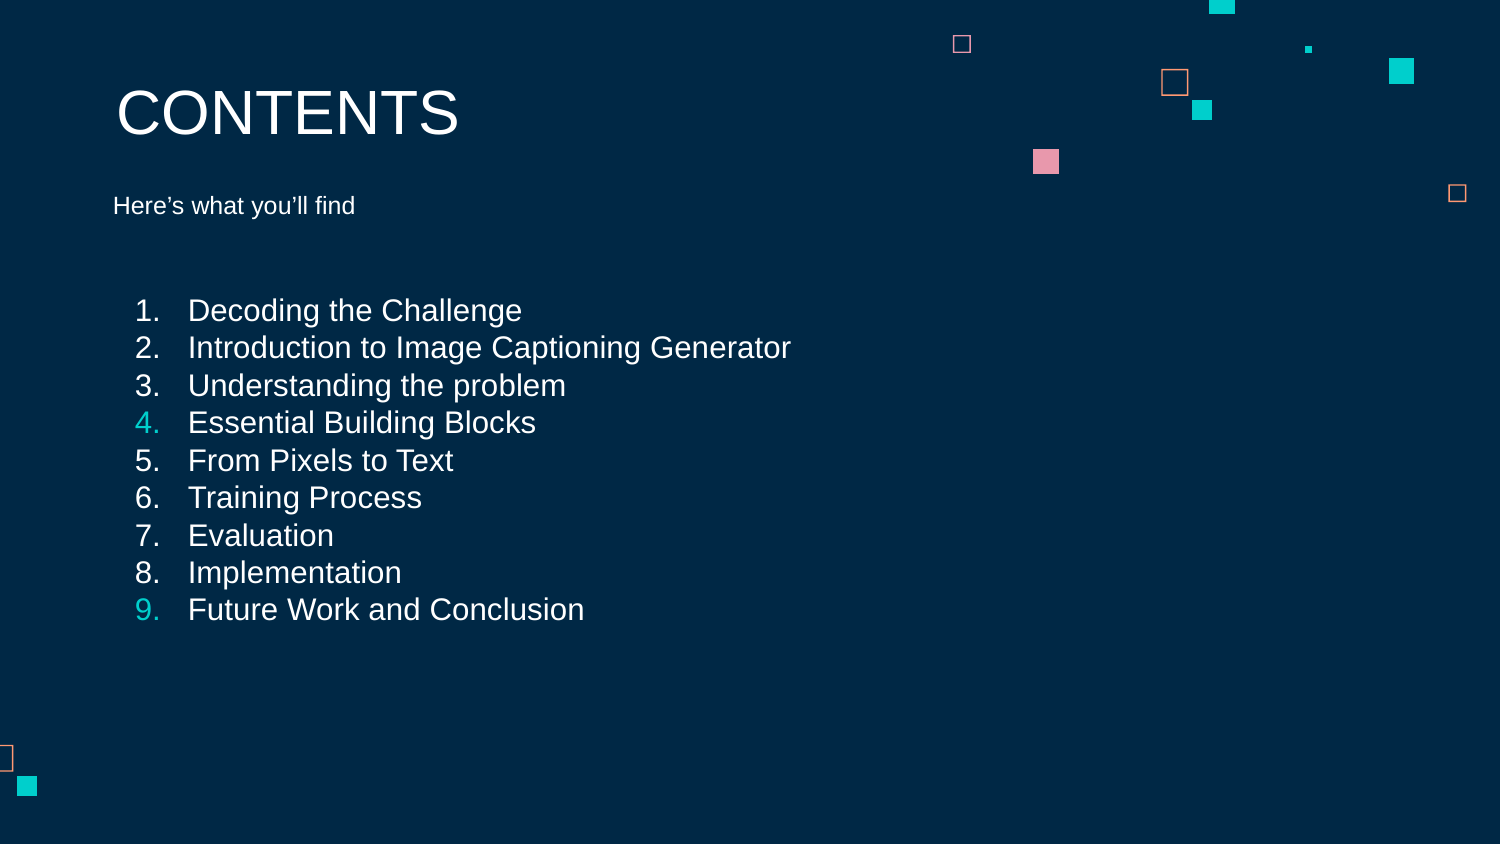

# CONTENTS
Here’s what you’ll find

Decoding the Challenge
Introduction to Image Captioning Generator
Understanding the problem
Essential Building Blocks
From Pixels to Text
Training Process
Evaluation
Implementation
Future Work and Conclusion